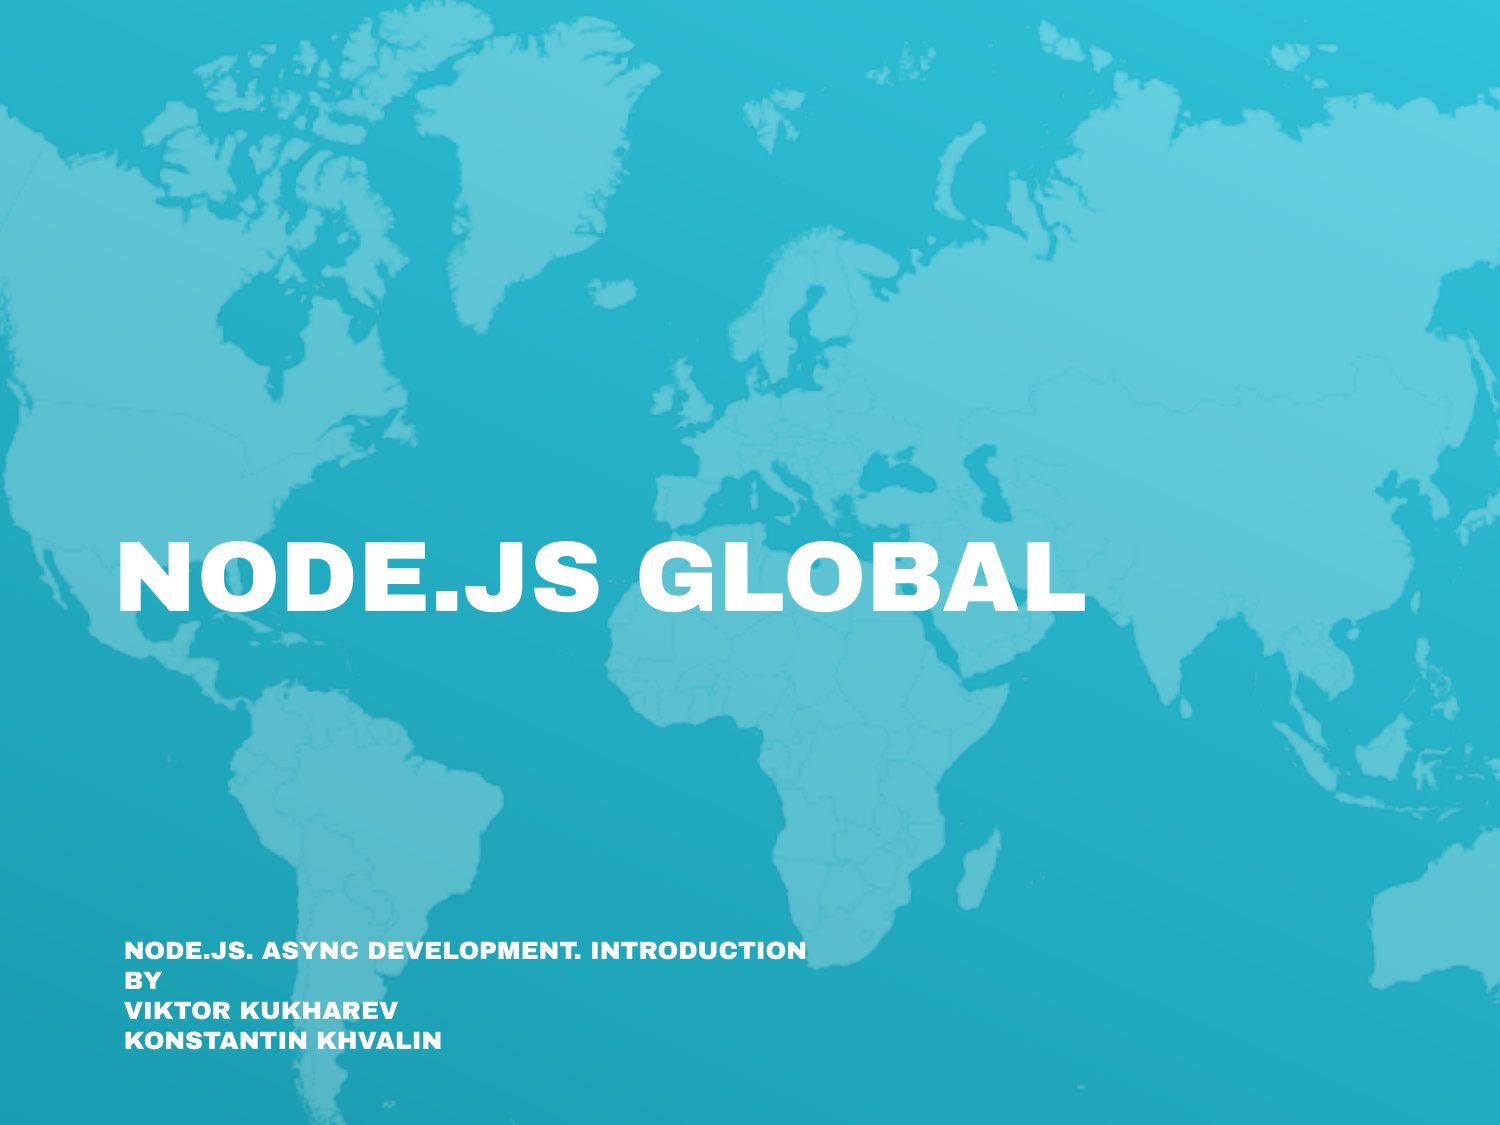

NODE.JS GLOBAL
Node.js. Async Development. Introduction
BY
Viktor Kukharev
Konstantin Khvalin